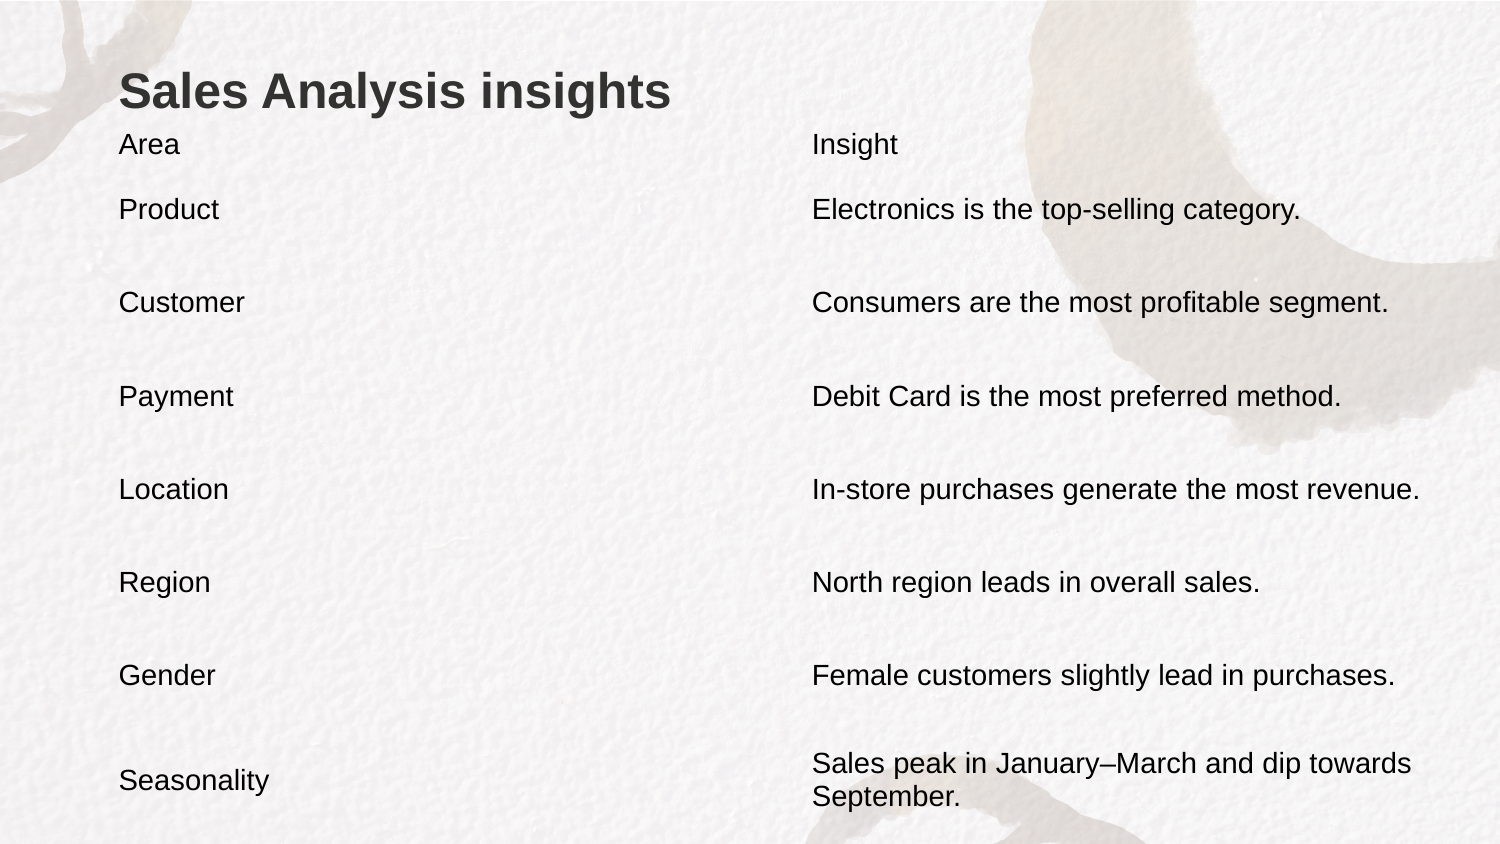

# Sales Analysis insights
| Area | Insight |
| --- | --- |
| Product | Electronics is the top-selling category. |
| Customer | Consumers are the most profitable segment. |
| Payment | Debit Card is the most preferred method. |
| Location | In-store purchases generate the most revenue. |
| Region | North region leads in overall sales. |
| Gender | Female customers slightly lead in purchases. |
| Seasonality | Sales peak in January–March and dip towards September. |